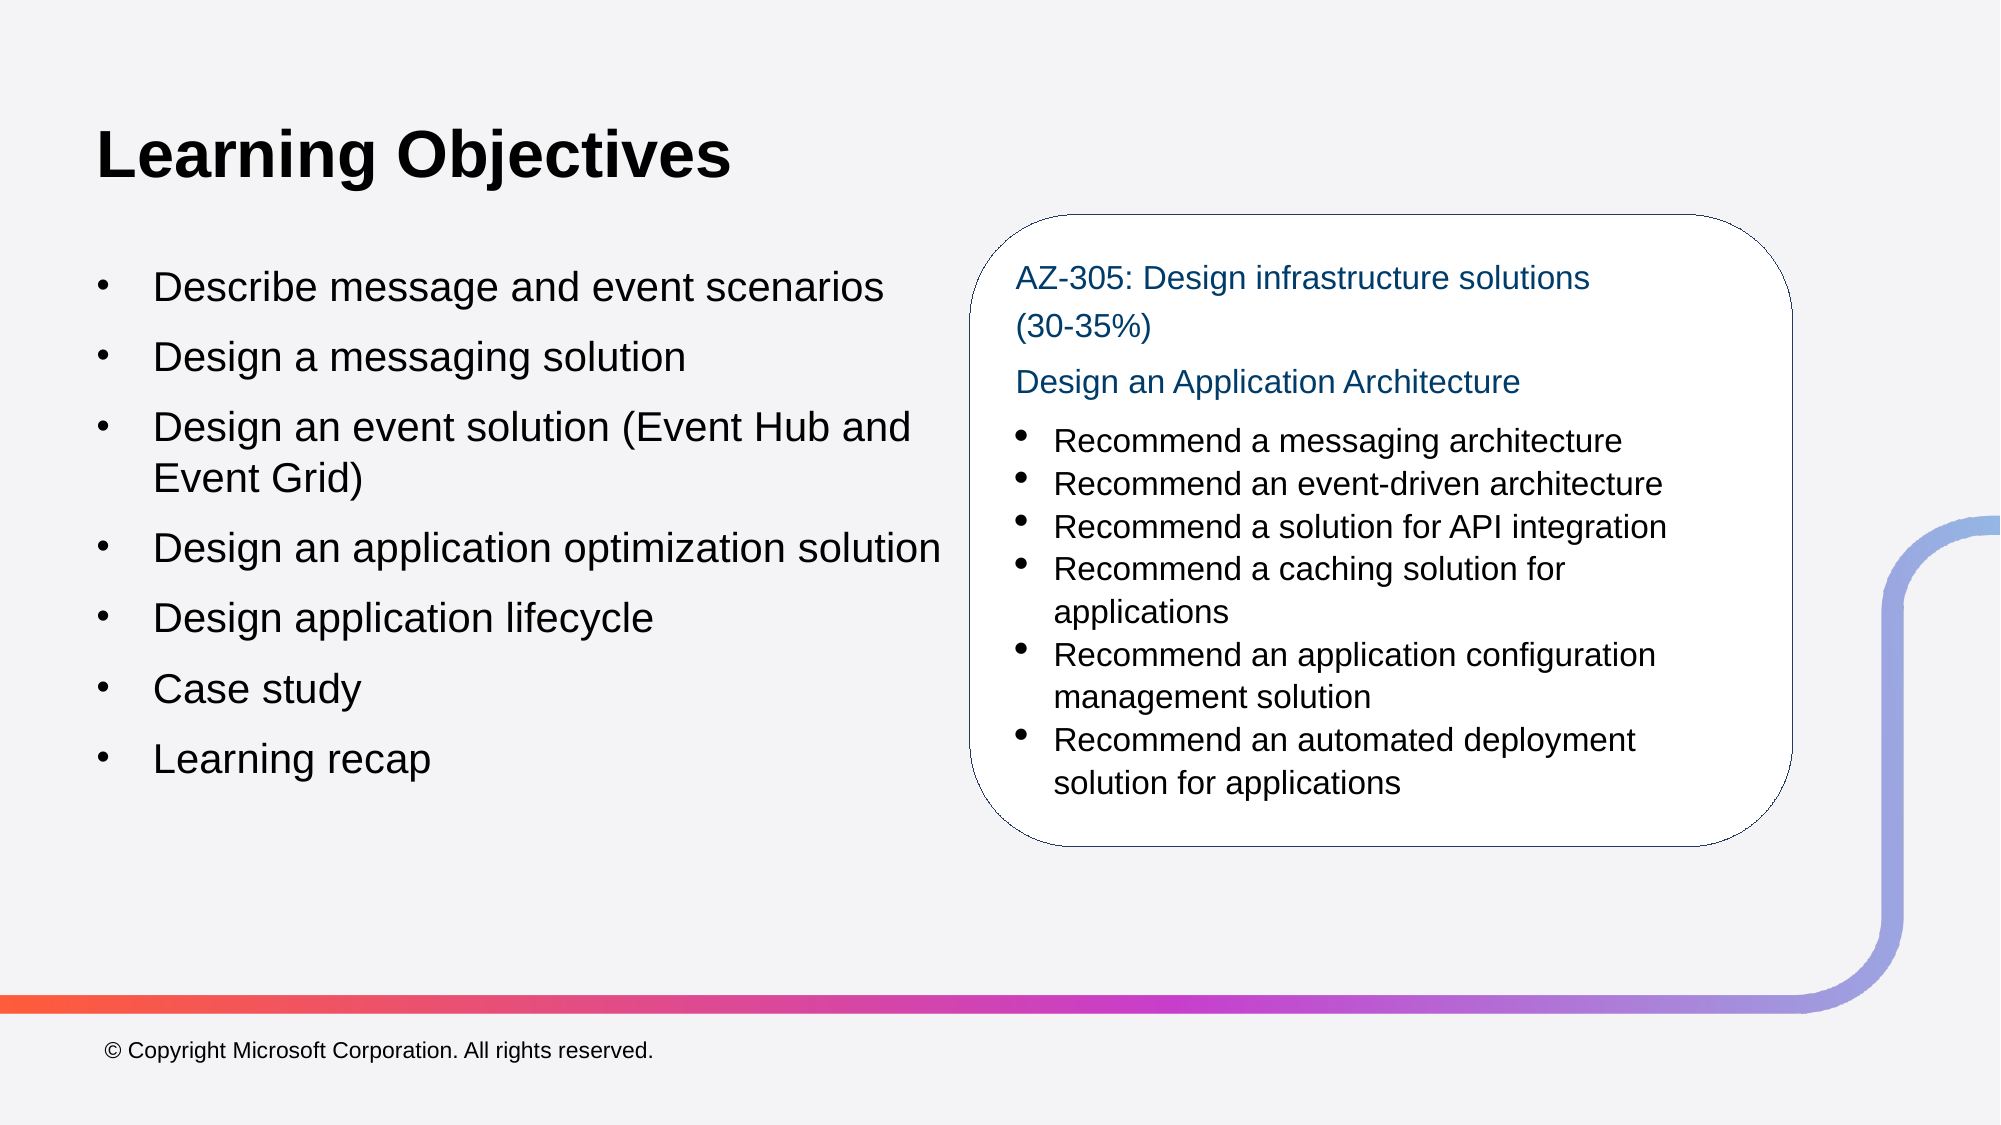

# Learning Objectives
AZ-305: Design infrastructure solutions
(30-35%)
Design an Application Architecture
Recommend a messaging architecture
Recommend an event-driven architecture
Recommend a solution for API integration
Recommend a caching solution for applications
Recommend an application configuration management solution
Recommend an automated deployment solution for applications
Describe message and event scenarios
Design a messaging solution
Design an event solution (Event Hub and Event Grid)
Design an application optimization solution
Design application lifecycle
Case study
Learning recap